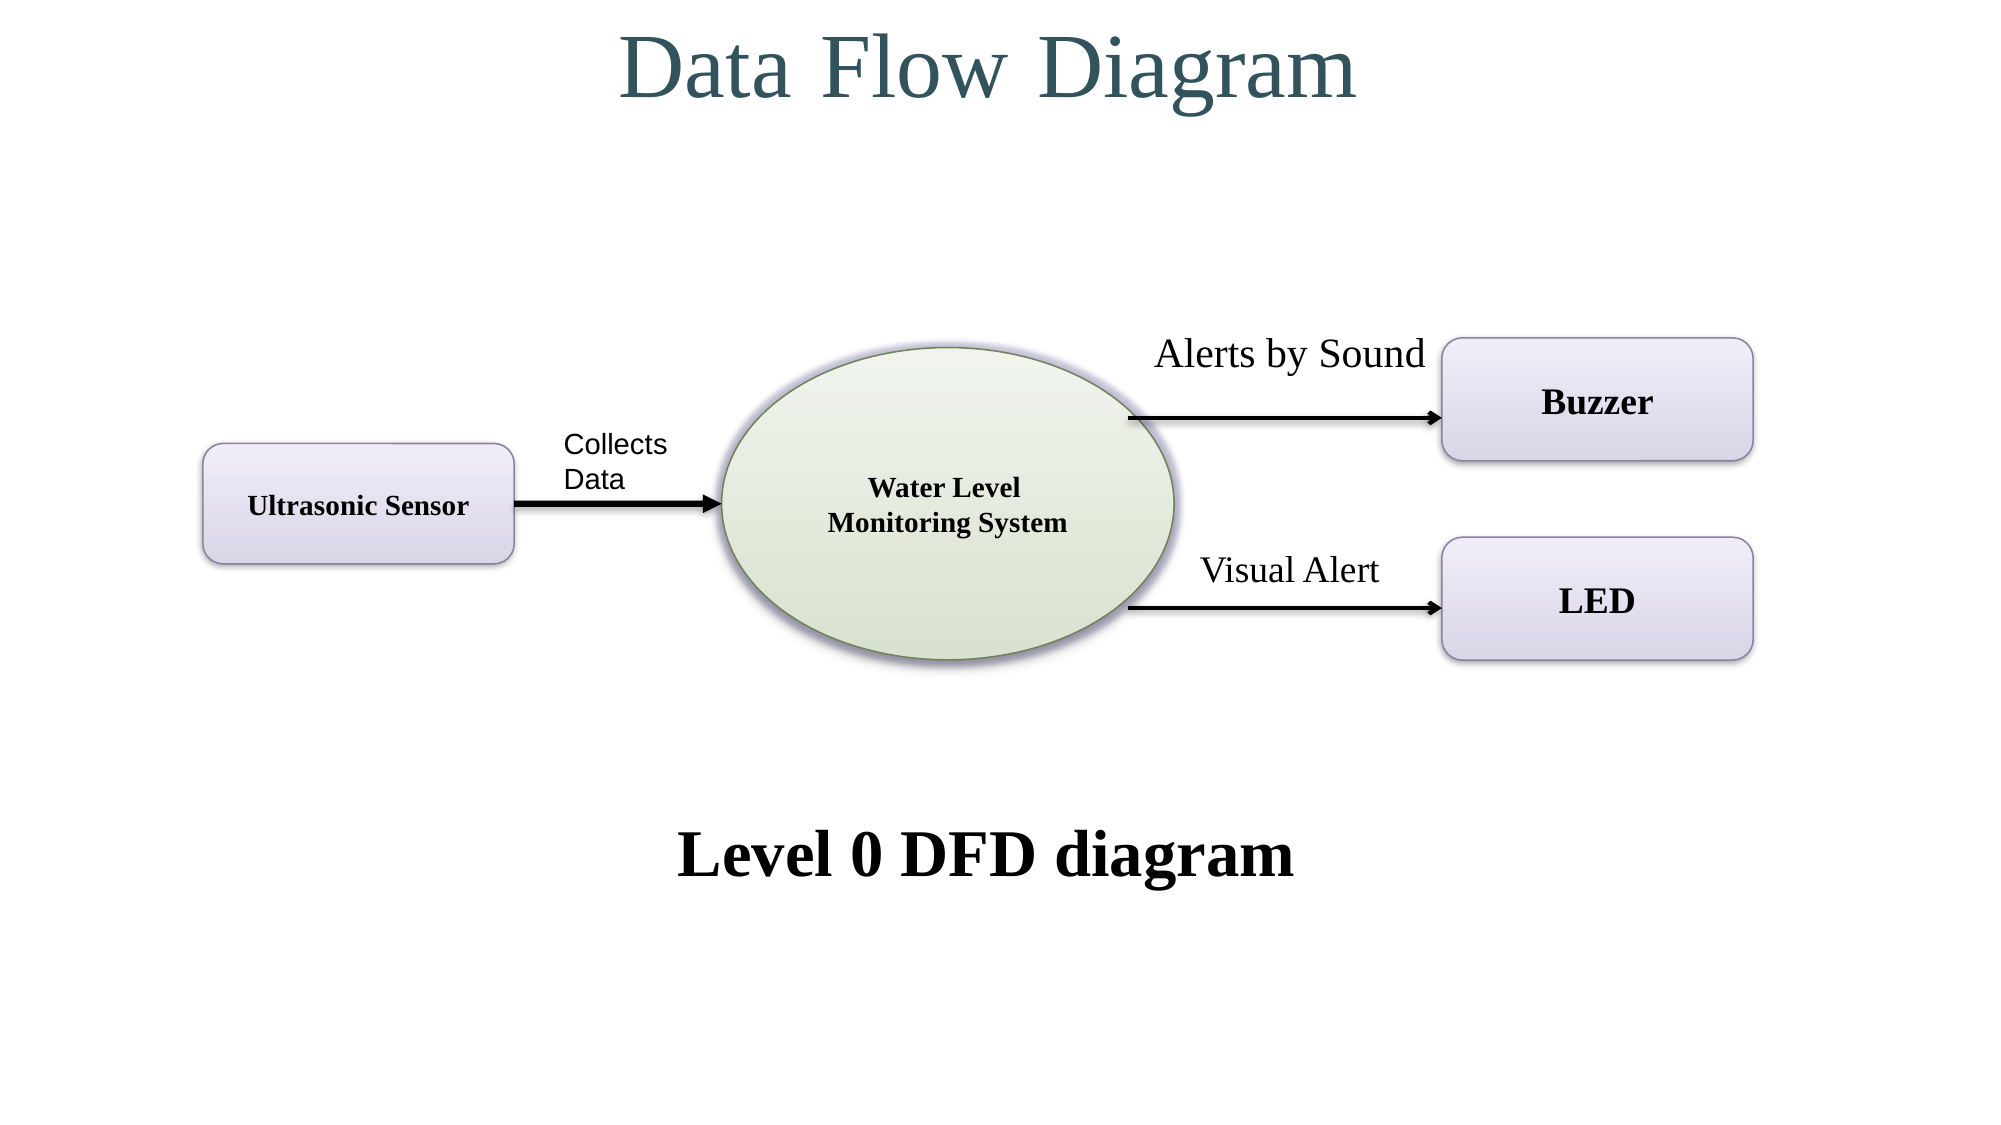

# Data Flow Diagram
Alerts by Sound
Buzzer
Water Level  Monitoring System
Collects Data
Ultrasonic Sensor
LED
Visual Alert
Level 0 DFD diagram